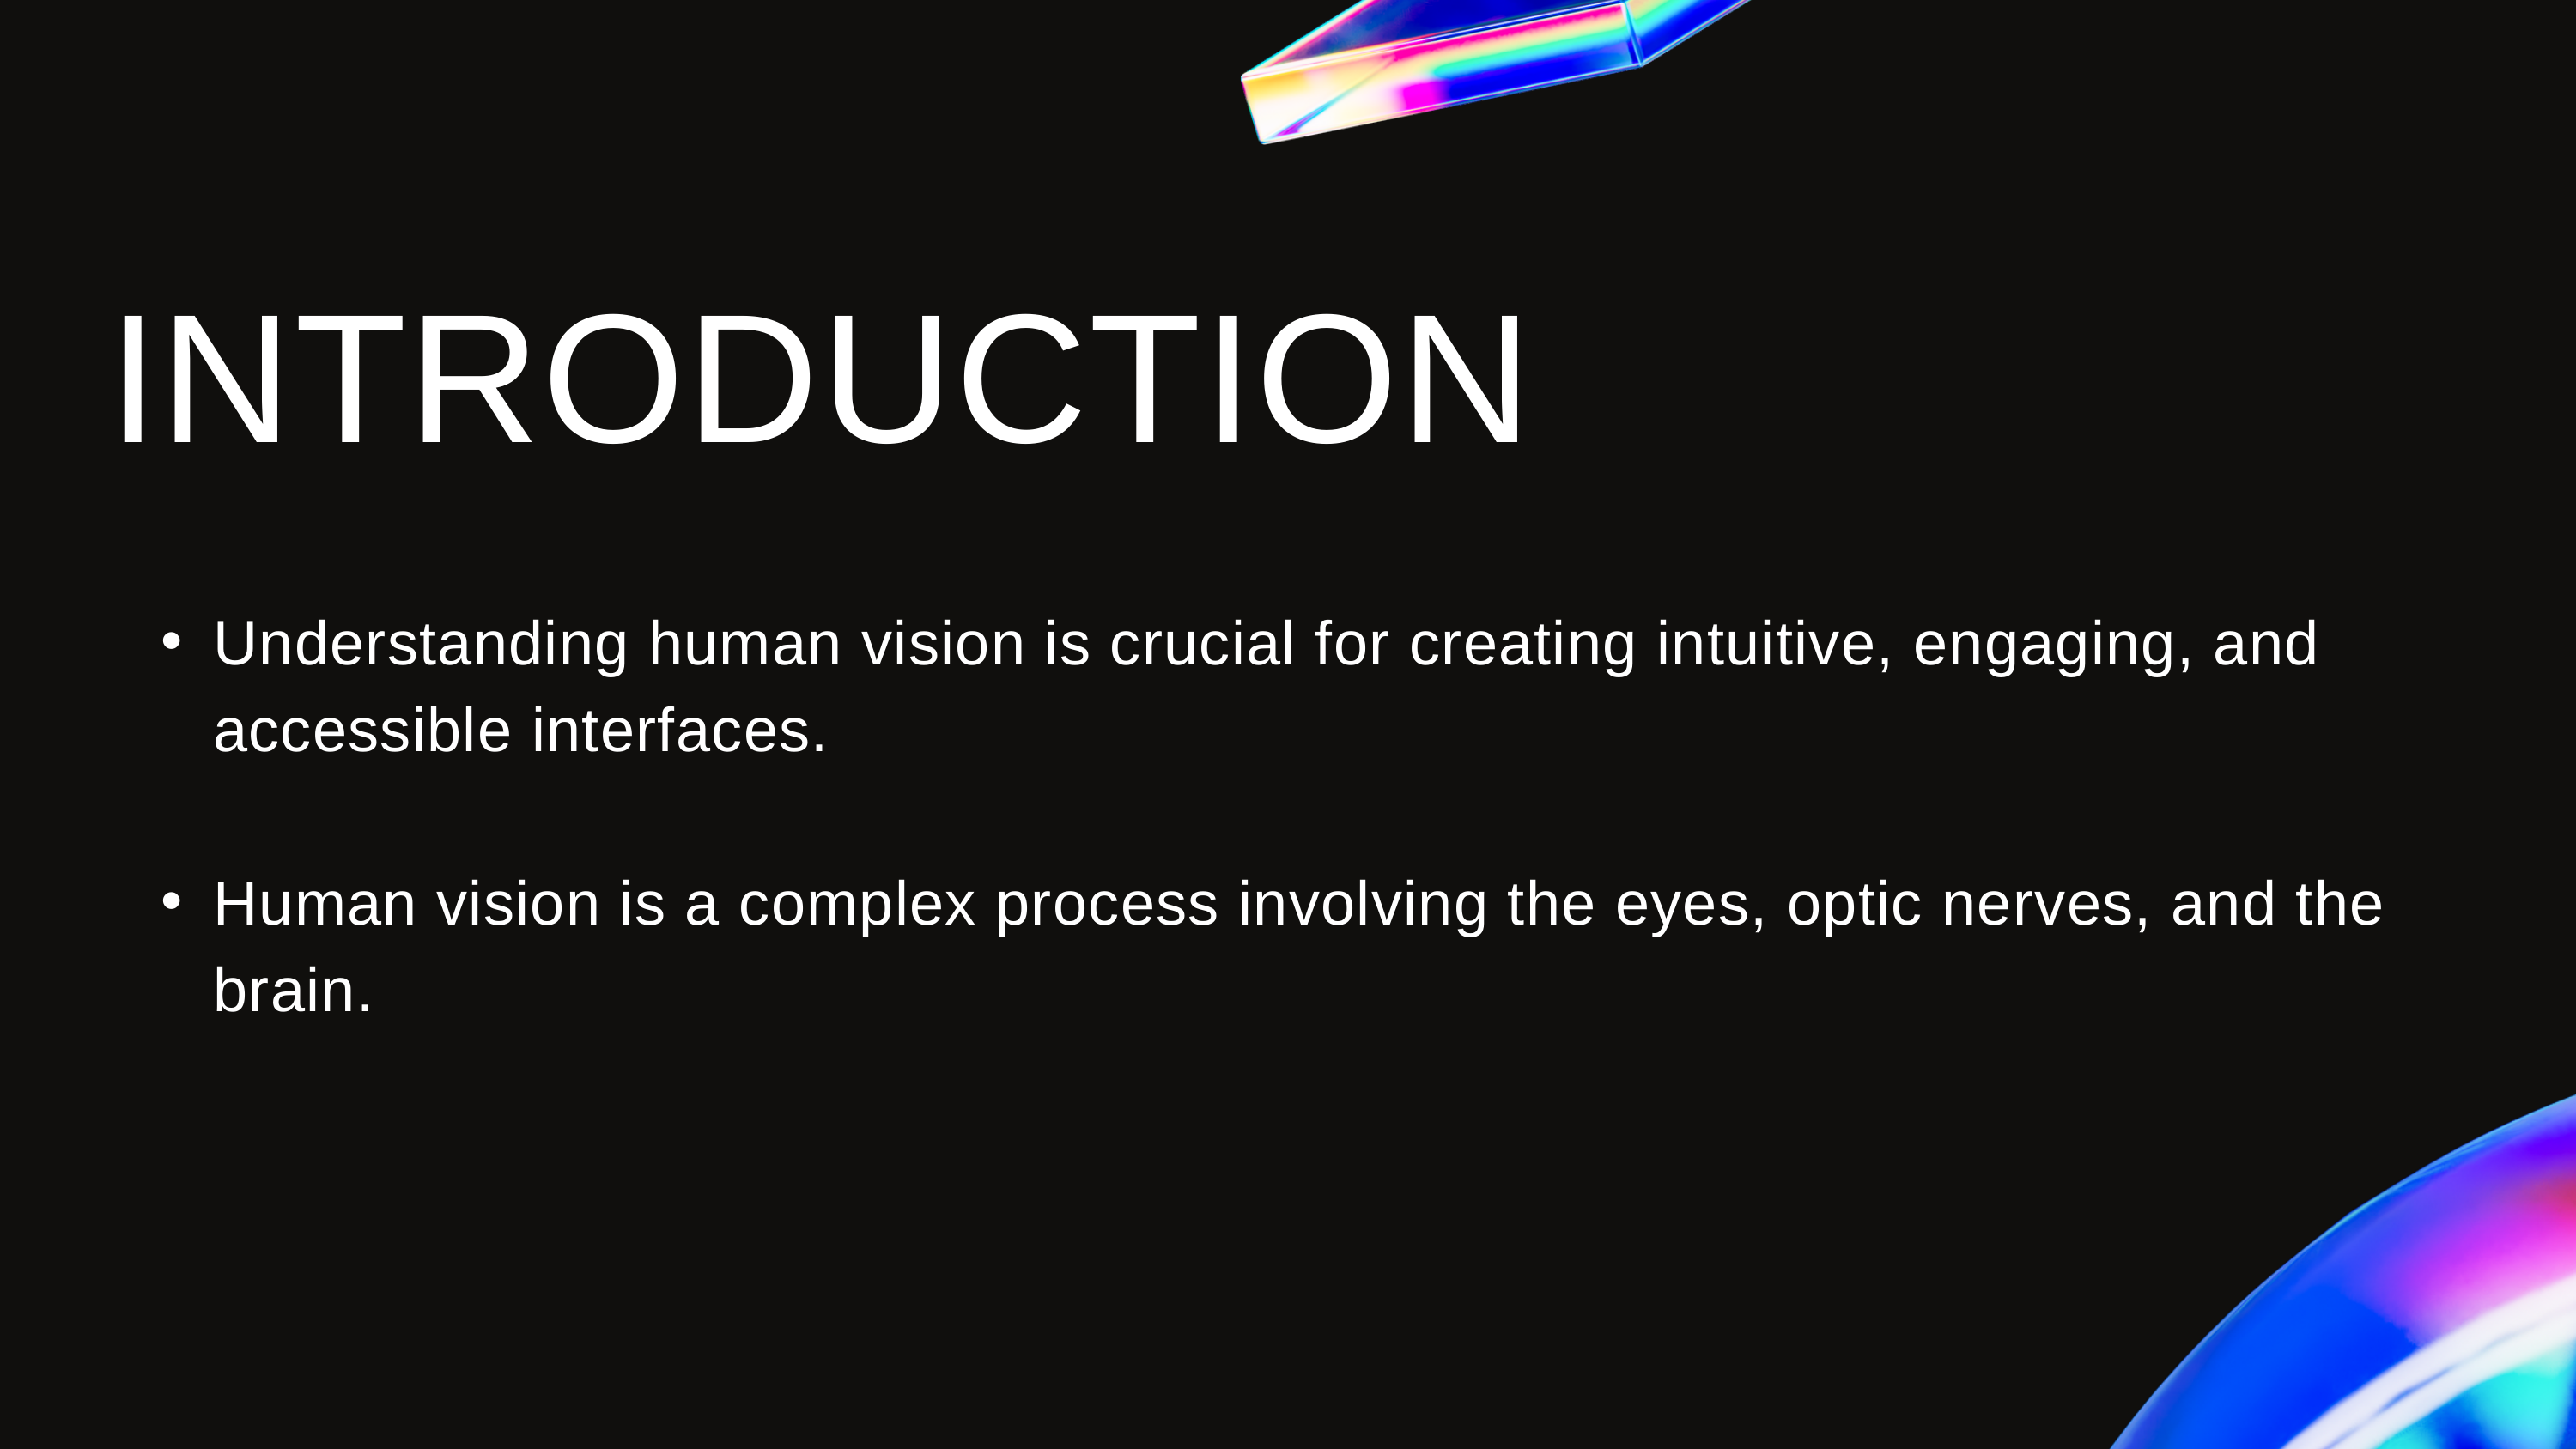

INTRODUCTION
Understanding human vision is crucial for creating intuitive, engaging, and accessible interfaces.

Human vision is a complex process involving the eyes, optic nerves, and the brain.